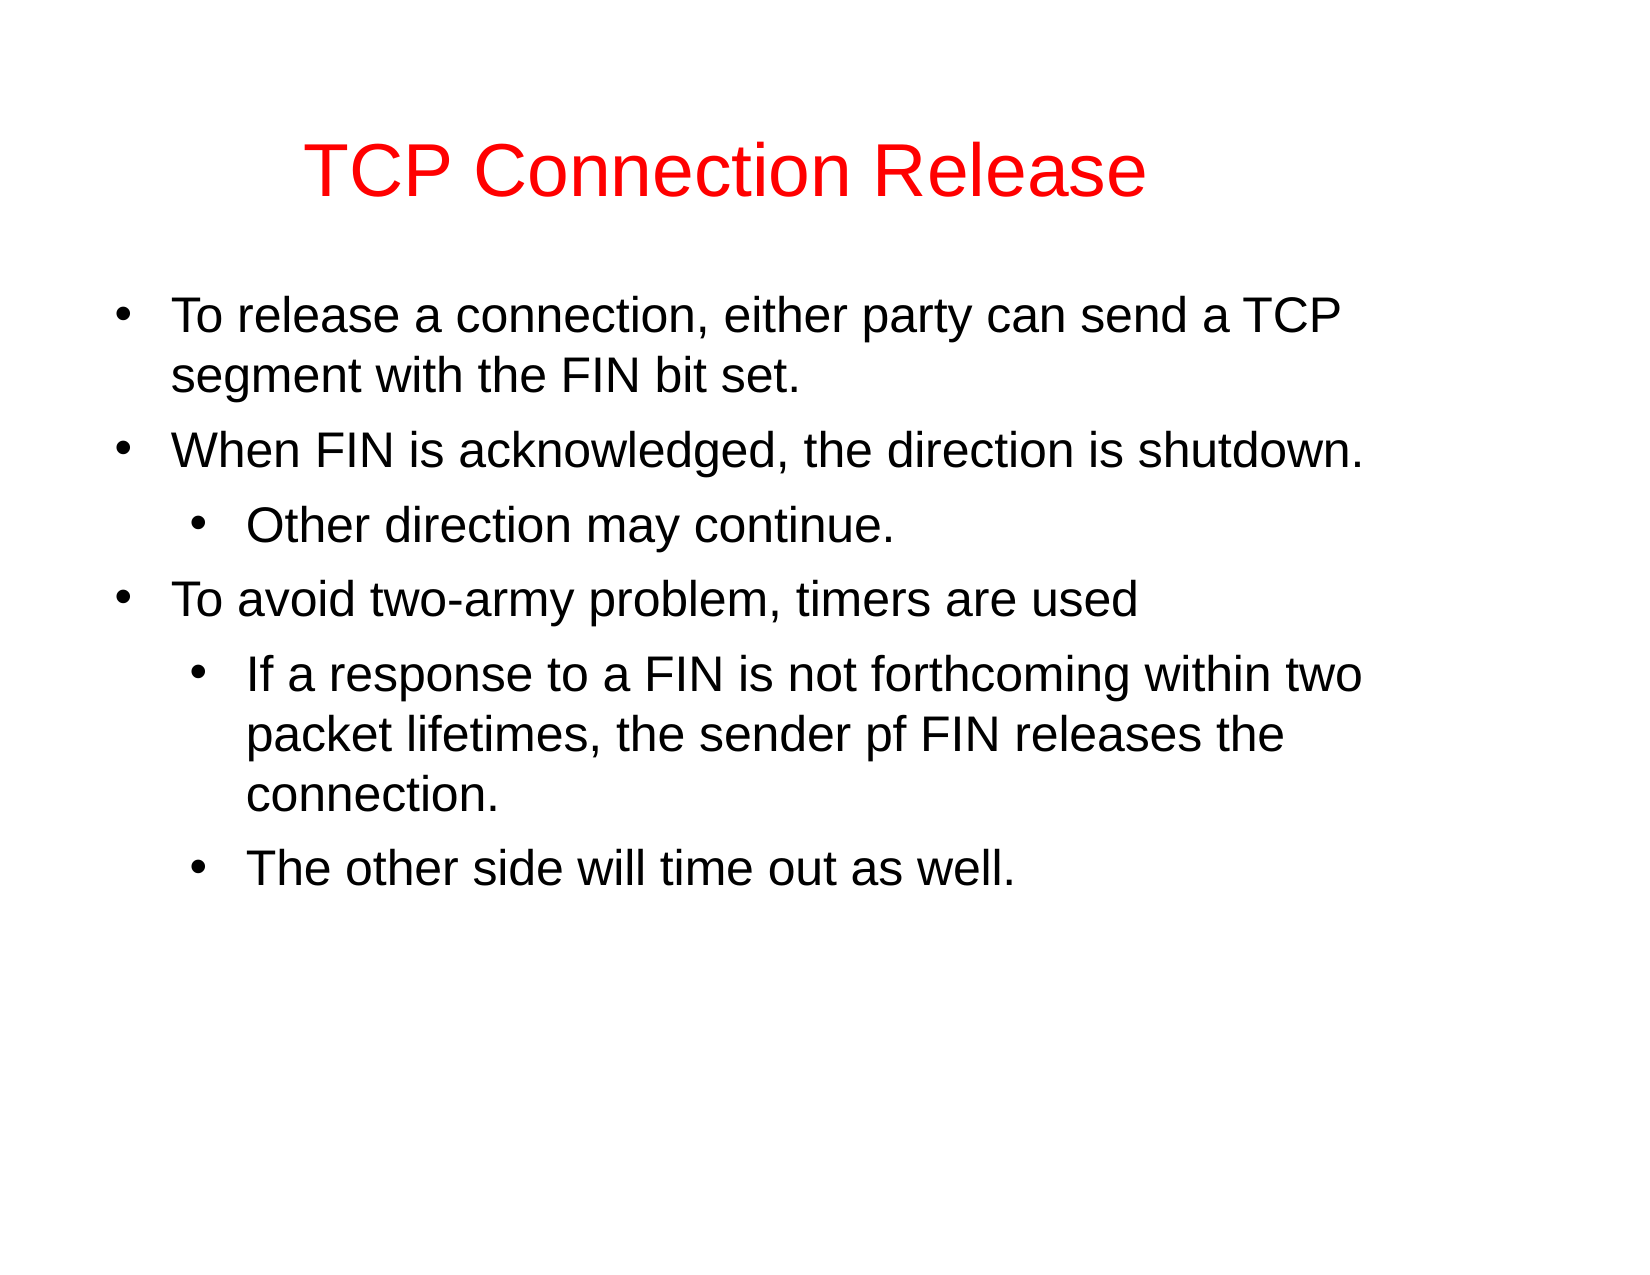

# TCP Connection Release
To release a connection, either party can send a TCP segment with the FIN bit set.
When FIN is acknowledged, the direction is shutdown.
Other direction may continue.
To avoid two-army problem, timers are used
If a response to a FIN is not forthcoming within two packet lifetimes, the sender pf FIN releases the connection.
The other side will time out as well.